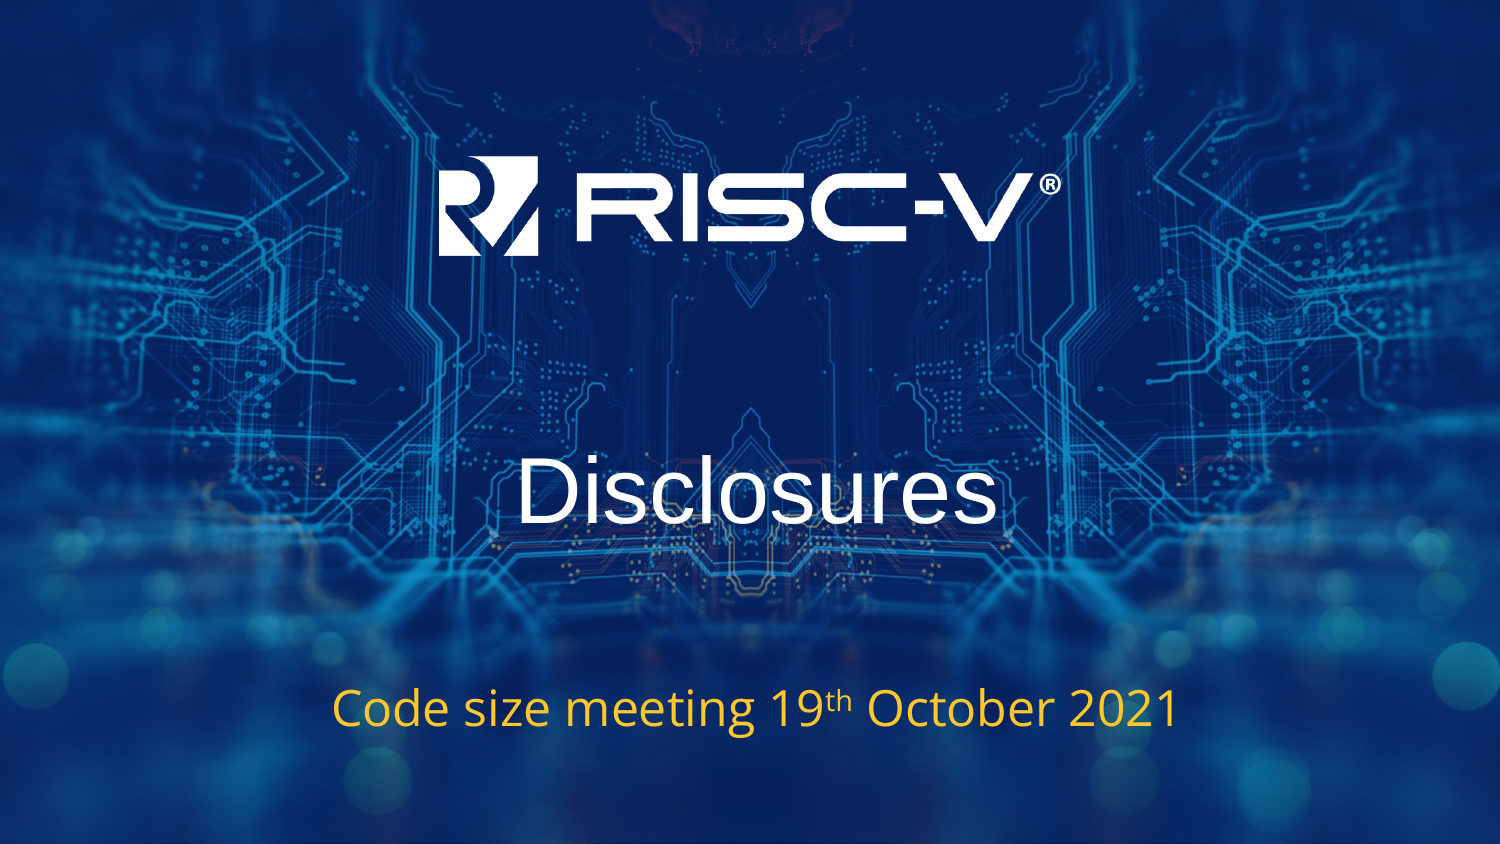

# Disclosures
Code size meeting 19th October 2021